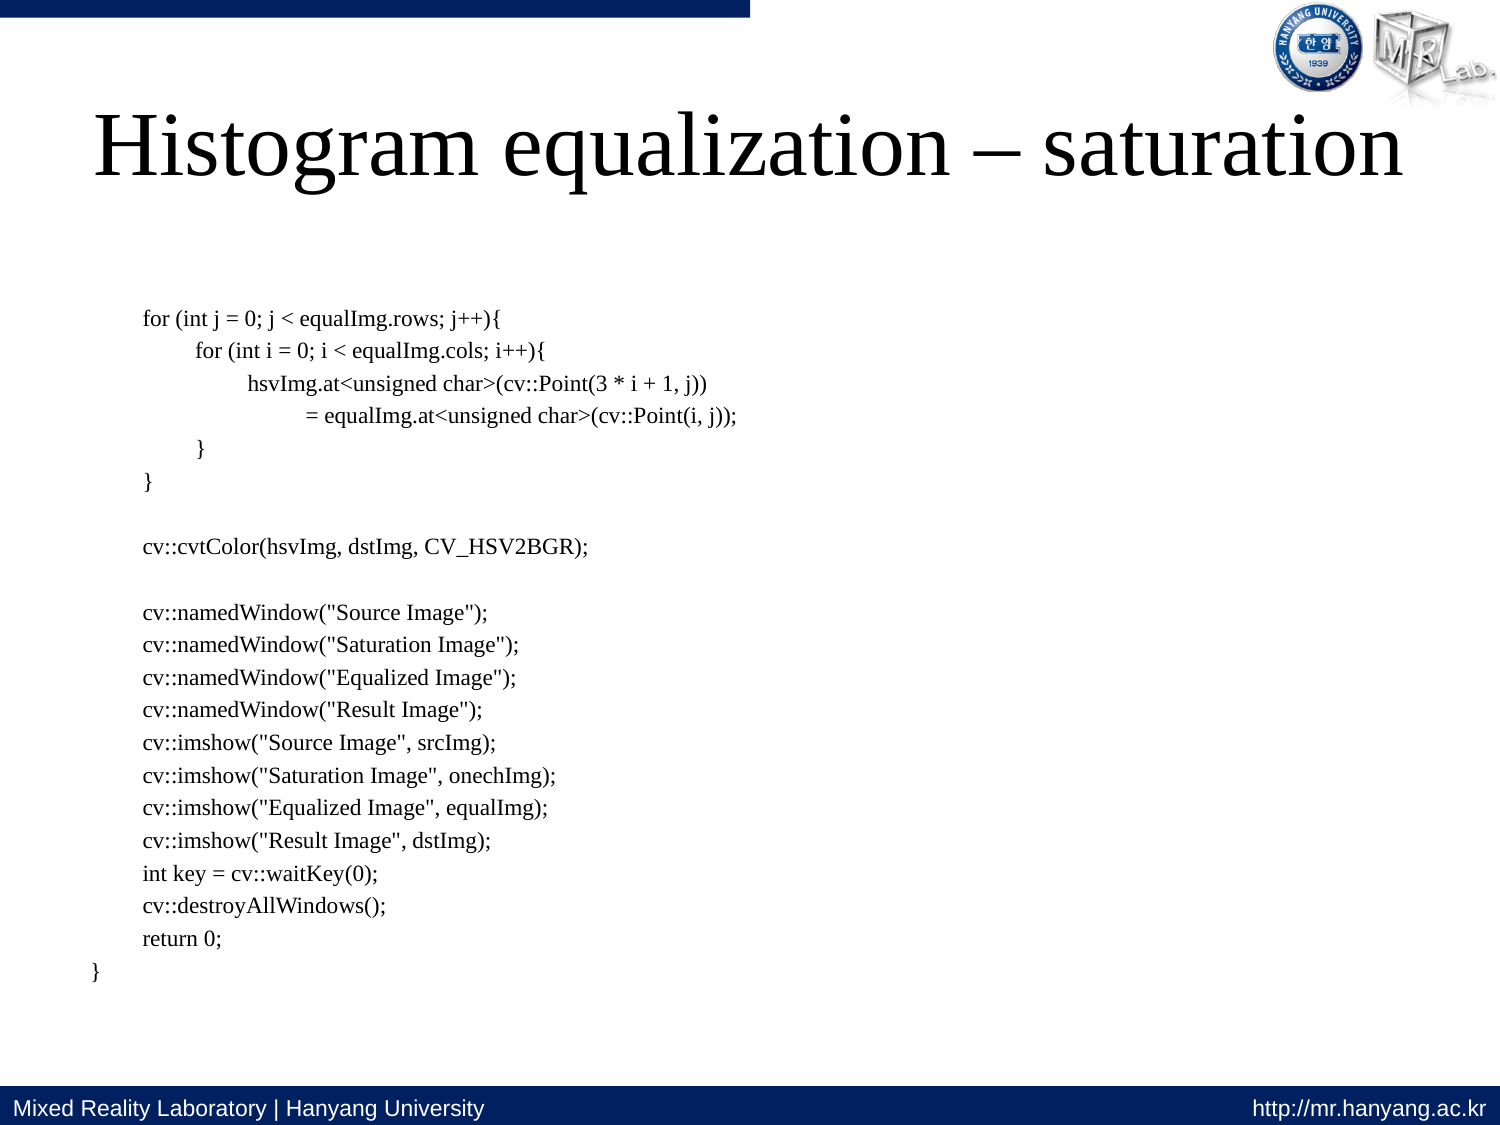

# Histogram equalization – saturation

	for (int j = 0; j < equalImg.rows; j++){
		for (int i = 0; i < equalImg.cols; i++){
			hsvImg.at<unsigned char>(cv::Point(3 * i + 1, j))
				 = equalImg.at<unsigned char>(cv::Point(i, j));
		}
	}

	cv::cvtColor(hsvImg, dstImg, CV_HSV2BGR);

	cv::namedWindow("Source Image");
	cv::namedWindow("Saturation Image");
	cv::namedWindow("Equalized Image");
	cv::namedWindow("Result Image");
	cv::imshow("Source Image", srcImg);
	cv::imshow("Saturation Image", onechImg);
	cv::imshow("Equalized Image", equalImg);
	cv::imshow("Result Image", dstImg);
	int key = cv::waitKey(0);
	cv::destroyAllWindows();
	return 0;
}